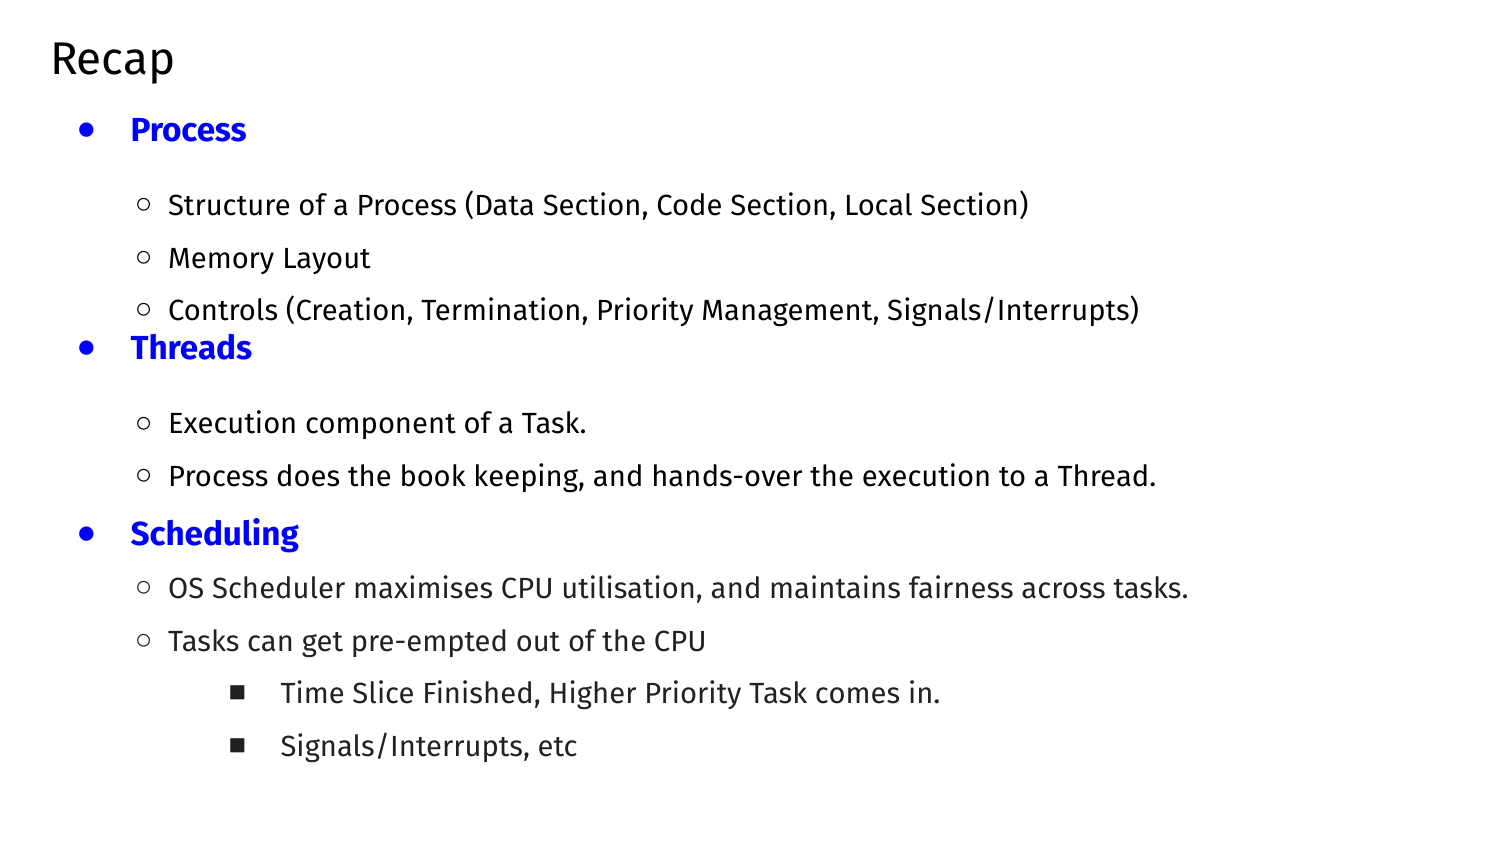

Recap
Process
Structure of a Process (Data Section, Code Section, Local Section)
Memory Layout
Controls (Creation, Termination, Priority Management, Signals/Interrupts)
Threads
Execution component of a Task.
Process does the book keeping, and hands-over the execution to a Thread.
Scheduling
OS Scheduler maximises CPU utilisation, and maintains fairness across tasks.
Tasks can get pre-empted out of the CPU
Time Slice Finished, Higher Priority Task comes in.
Signals/Interrupts, etc